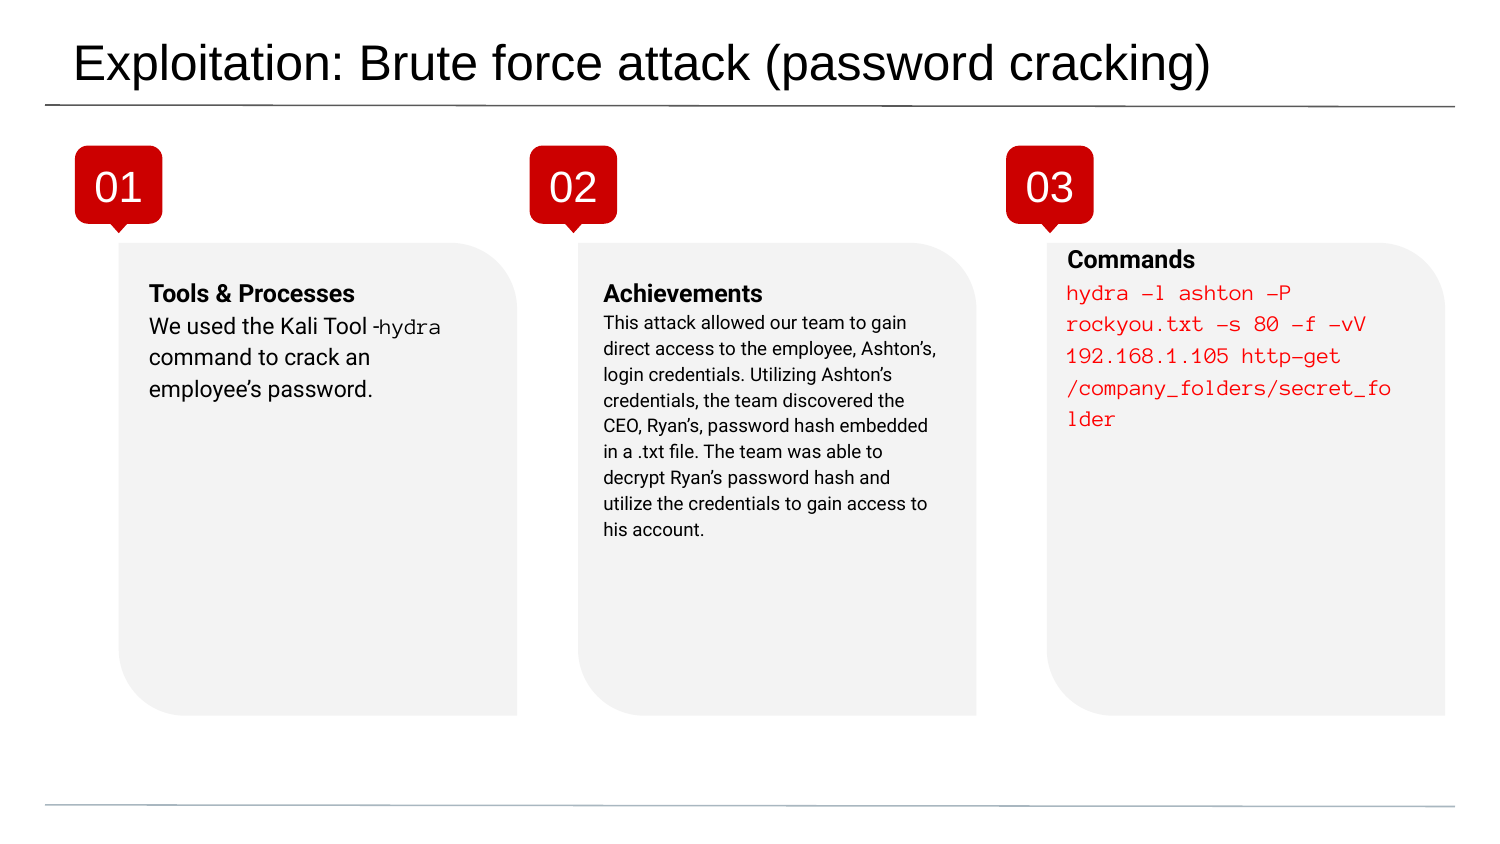

# Exploitation: Brute force attack (password cracking)
01

02

03

Commands
hydra -l ashton -P rockyou.txt -s 80 -f -vV 192.168.1.105 http-get /company_folders/secret_folder

Tools & Processes
We used the Kali Tool -hydra command to crack an employee’s password.

Achievements
This attack allowed our team to gain direct access to the employee, Ashton’s,  login credentials. Utilizing Ashton’s credentials, the team discovered the CEO, Ryan’s, password hash embedded in a .txt file. The team was able to decrypt Ryan’s password hash and utilize the credentials to gain access to his account.